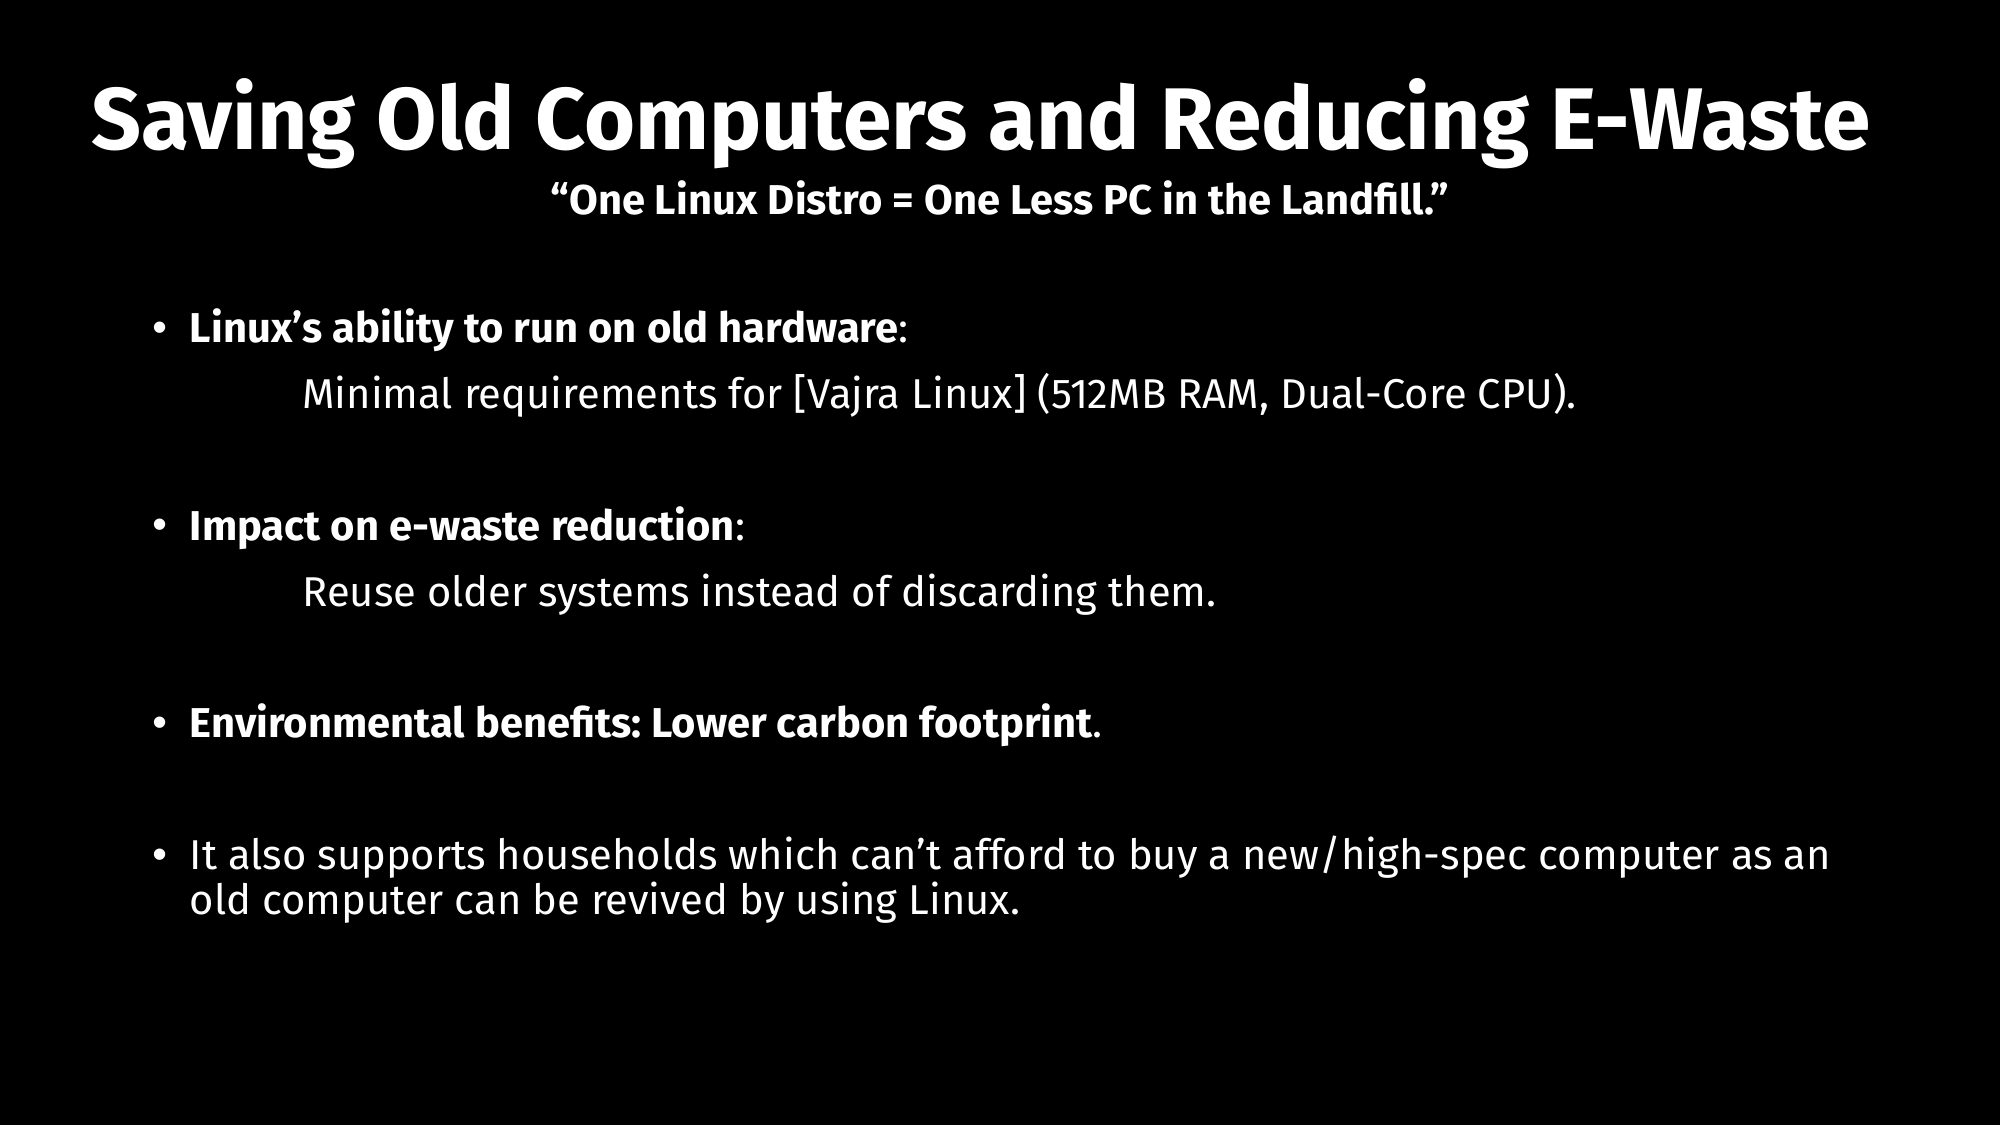

# Saving Old Computers and Reducing E-Waste
“One Linux Distro = One Less PC in the Landfill.”
Linux’s ability to run on old hardware:
	Minimal requirements for [Vajra Linux] (512MB RAM, Dual-Core CPU).

Impact on e-waste reduction:
	Reuse older systems instead of discarding them.

Environmental benefits: Lower carbon footprint.

It also supports households which can’t afford to buy a new/high-spec computer as an old computer can be revived by using Linux.